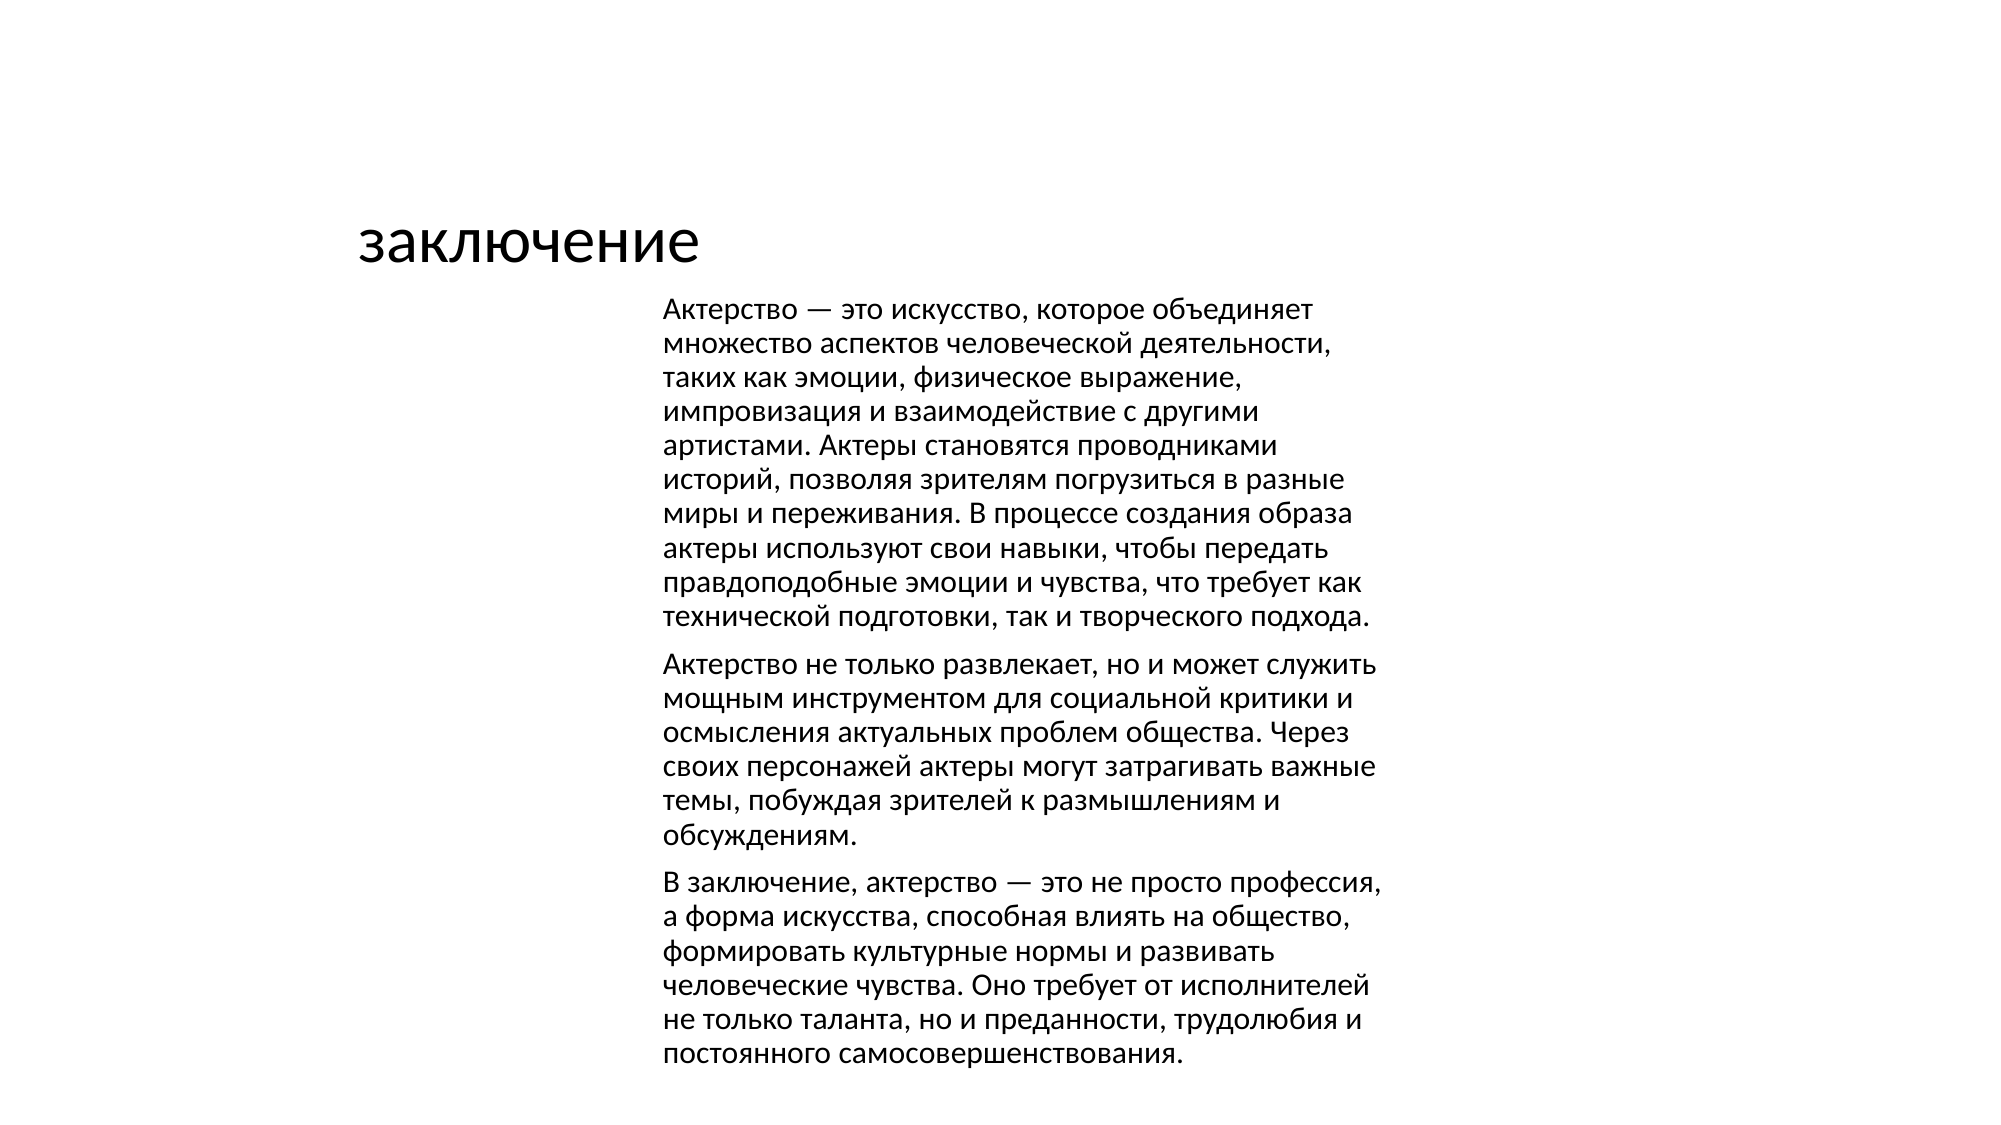

# заключение
Актерство — это искусство, которое объединяет множество аспектов человеческой деятельности, таких как эмоции, физическое выражение, импровизация и взаимодействие с другими артистами. Актеры становятся проводниками историй, позволяя зрителям погрузиться в разные миры и переживания. В процессе создания образа актеры используют свои навыки, чтобы передать правдоподобные эмоции и чувства, что требует как технической подготовки, так и творческого подхода.
Актерство не только развлекает, но и может служить мощным инструментом для социальной критики и осмысления актуальных проблем общества. Через своих персонажей актеры могут затрагивать важные темы, побуждая зрителей к размышлениям и обсуждениям.
В заключение, актерство — это не просто профессия, а форма искусства, способная влиять на общество, формировать культурные нормы и развивать человеческие чувства. Оно требует от исполнителей не только таланта, но и преданности, трудолюбия и постоянного самосовершенствования.